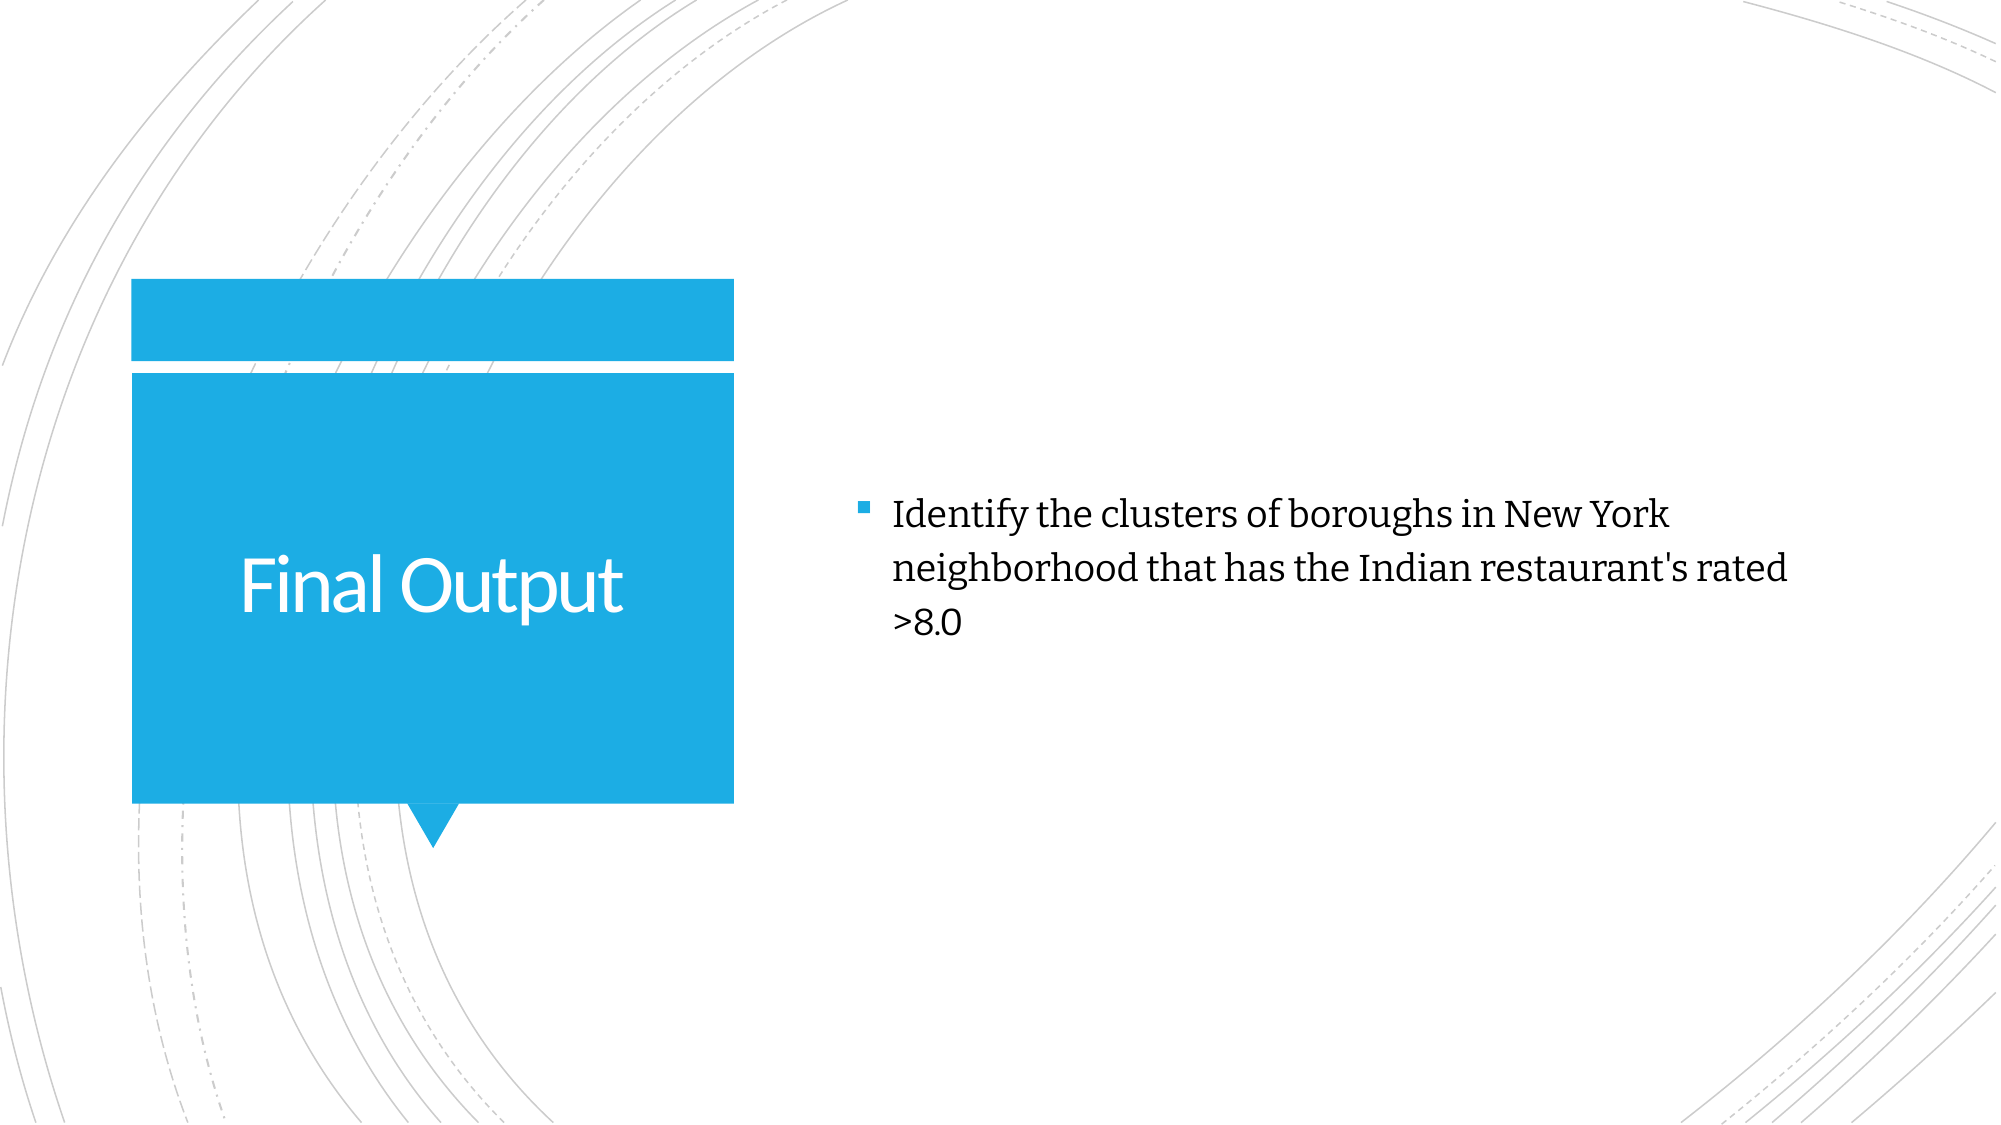

Identify the clusters of boroughs in New York neighborhood that has the Indian restaurant's rated >8.0
# Final Output